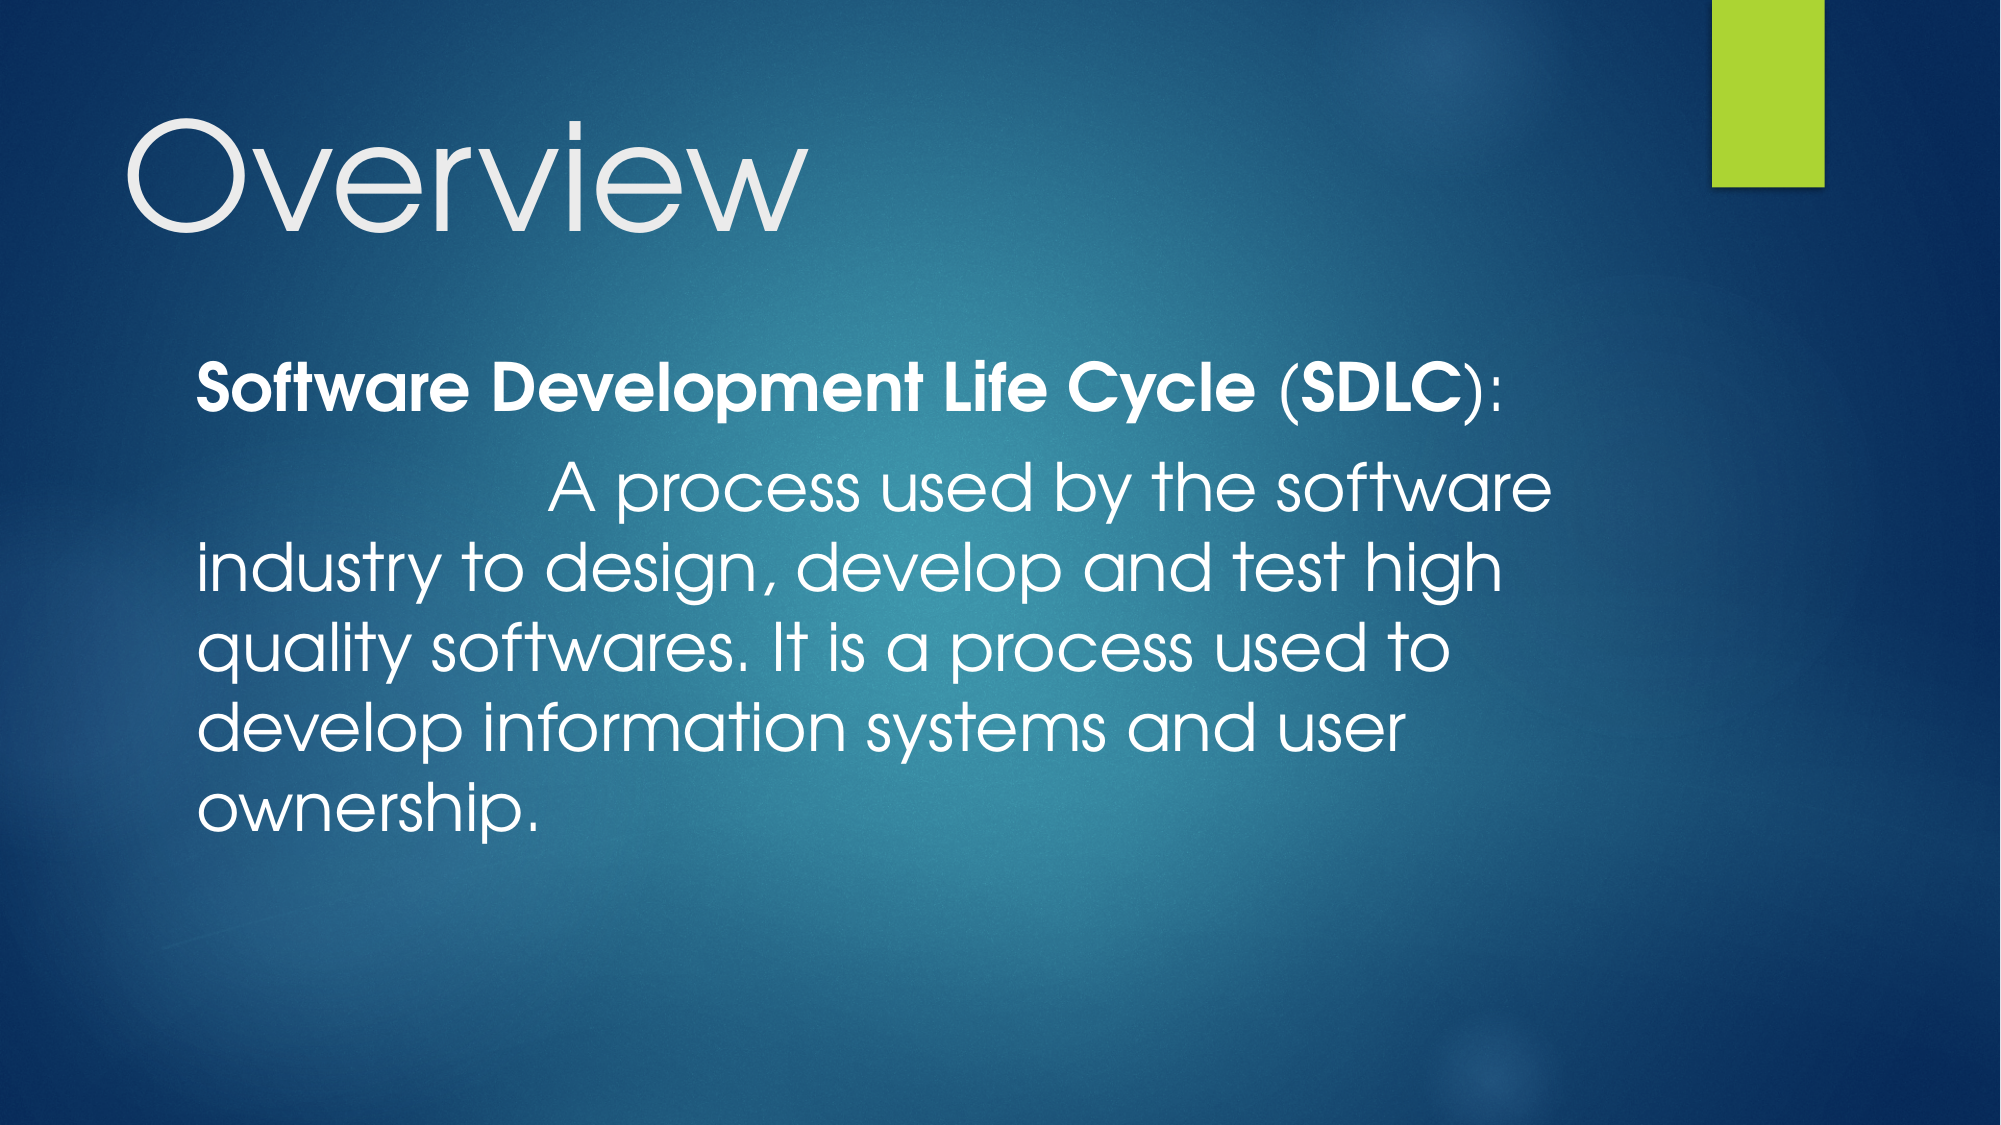

# Overview
Software Development Life Cycle (SDLC):
                   A process used by the software industry to design, develop and test high quality softwares. It is a process used to develop information systems and user ownership.